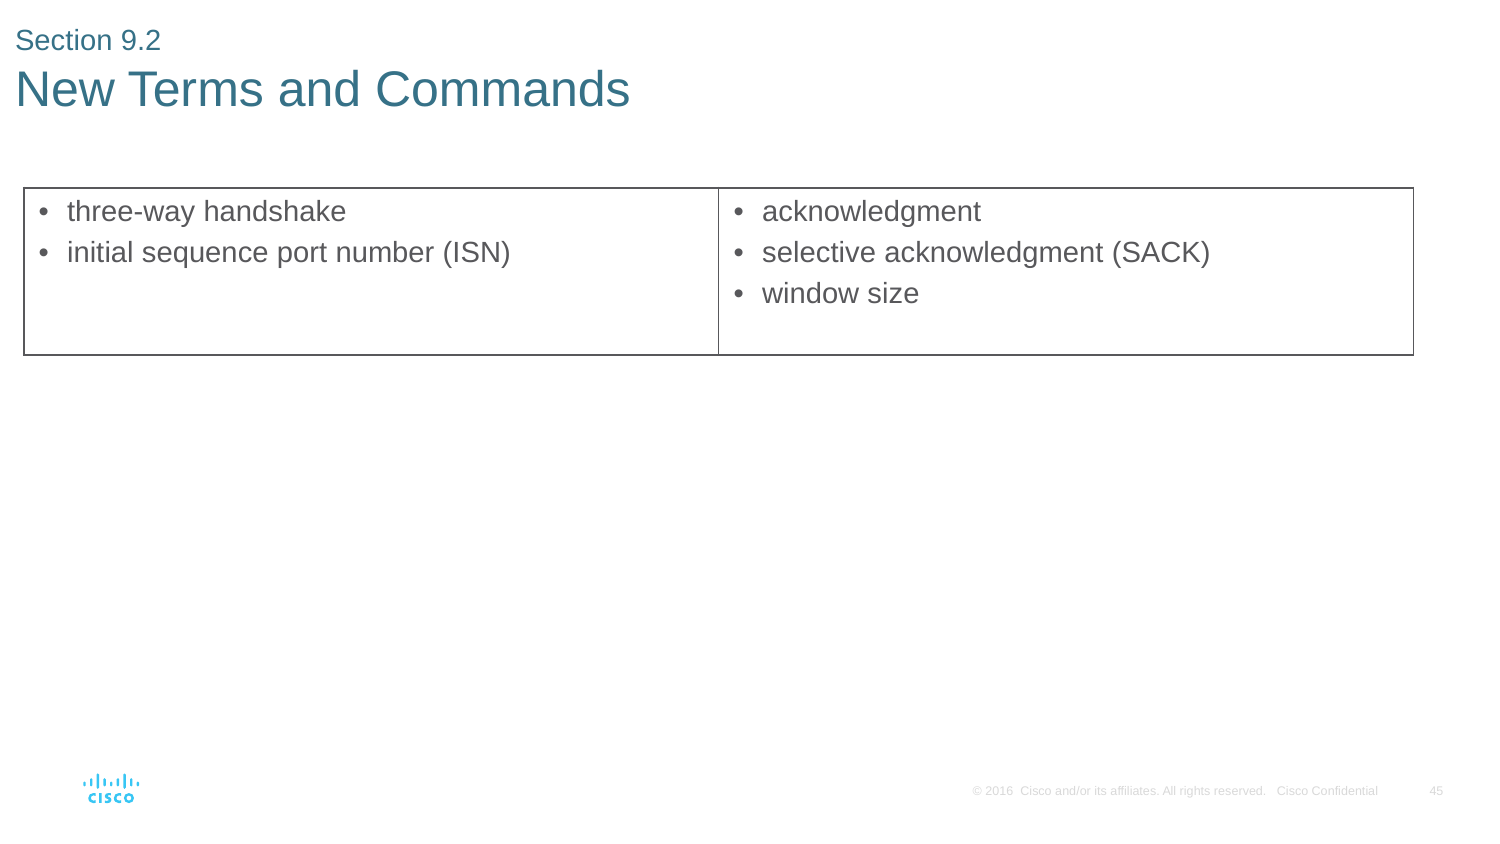

# Section 9.2 New Terms and Commands
| three-way handshake initial sequence port number (ISN) | acknowledgment selective acknowledgment (SACK) window size |
| --- | --- |